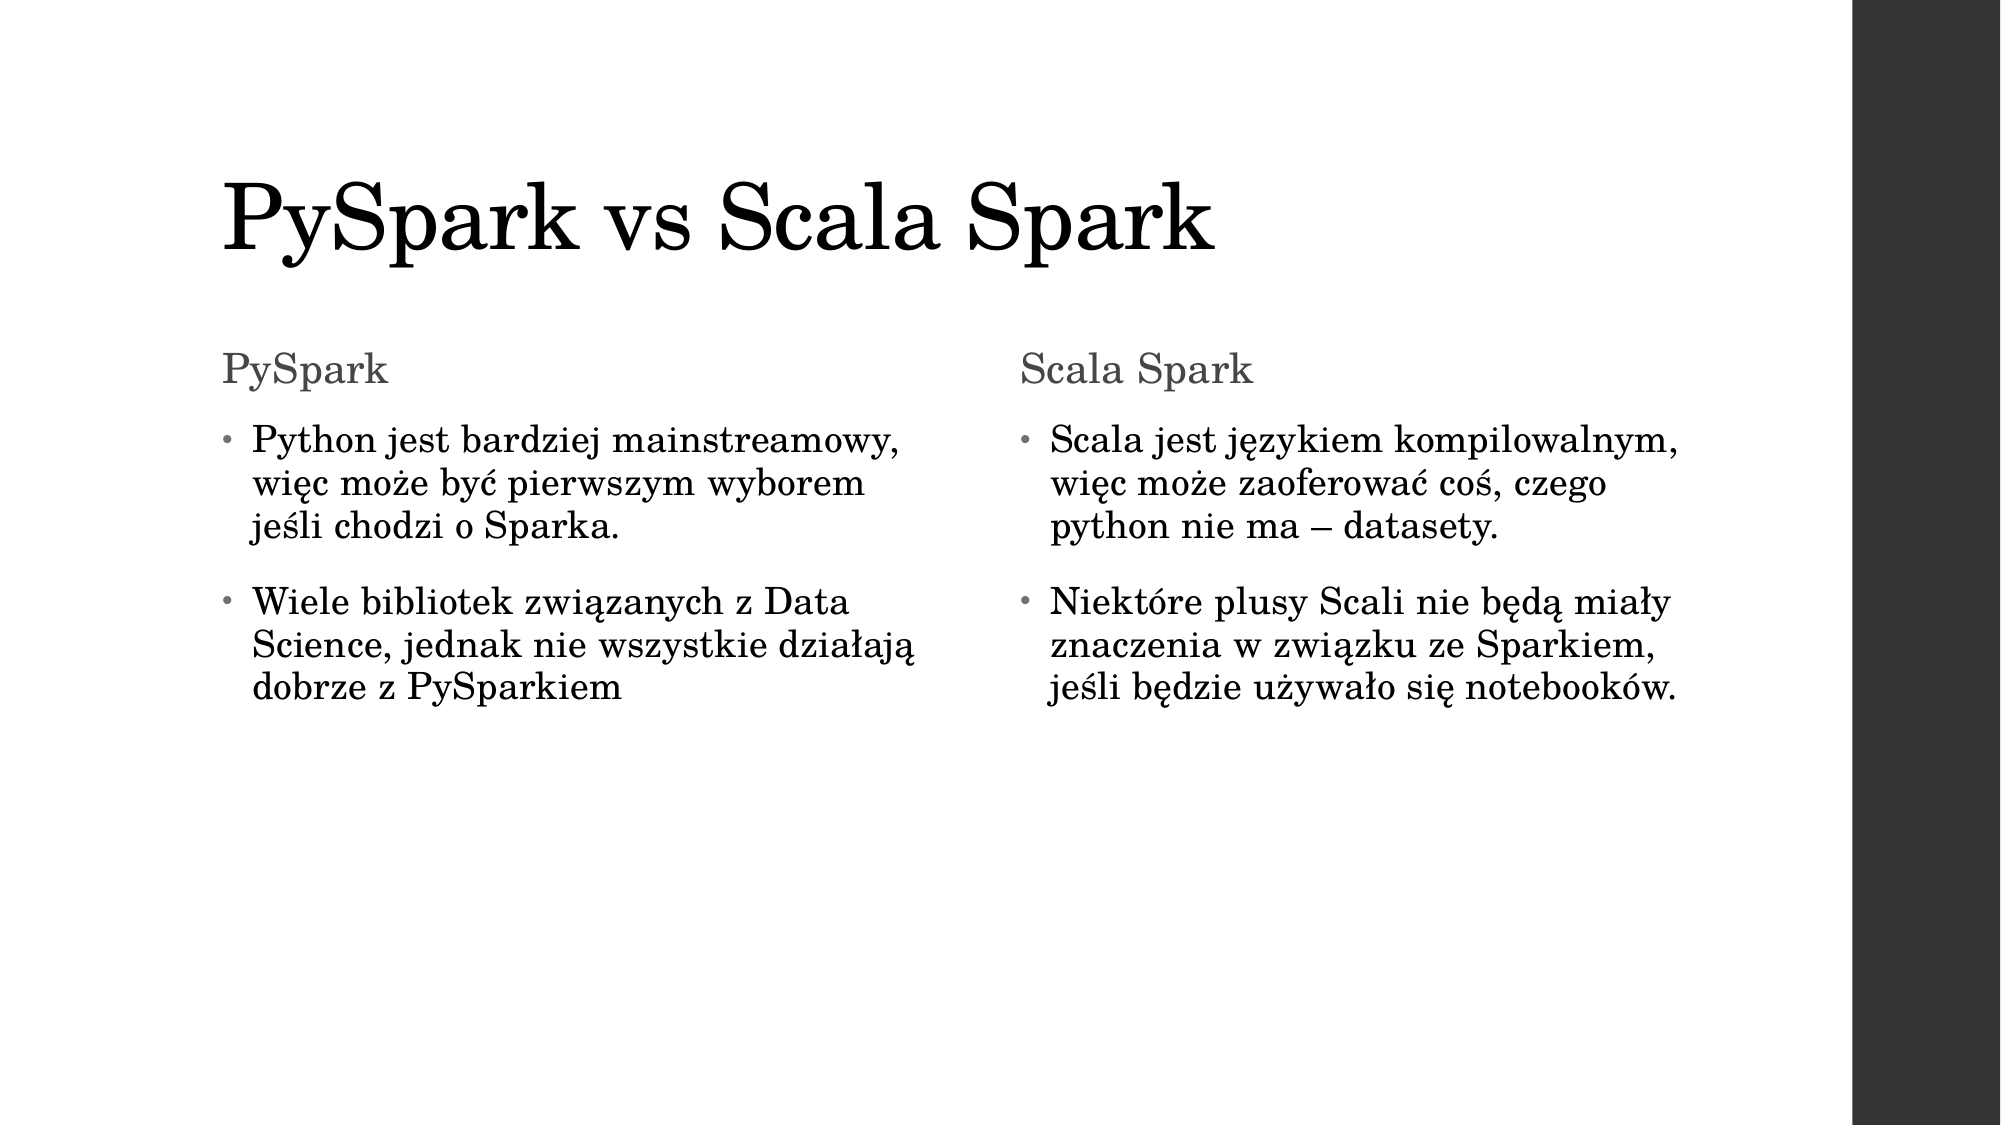

# PySpark vs Scala Spark
PySpark
Scala Spark
Python jest bardziej mainstreamowy, więc może być pierwszym wyborem jeśli chodzi o Sparka.
Wiele bibliotek związanych z Data Science, jednak nie wszystkie działają dobrze z PySparkiem

Scala jest językiem kompilowalnym, więc może zaoferować coś, czego python nie ma – datasety.
Niektóre plusy Scali nie będą miały znaczenia w związku ze Sparkiem, jeśli będzie używało się notebooków.